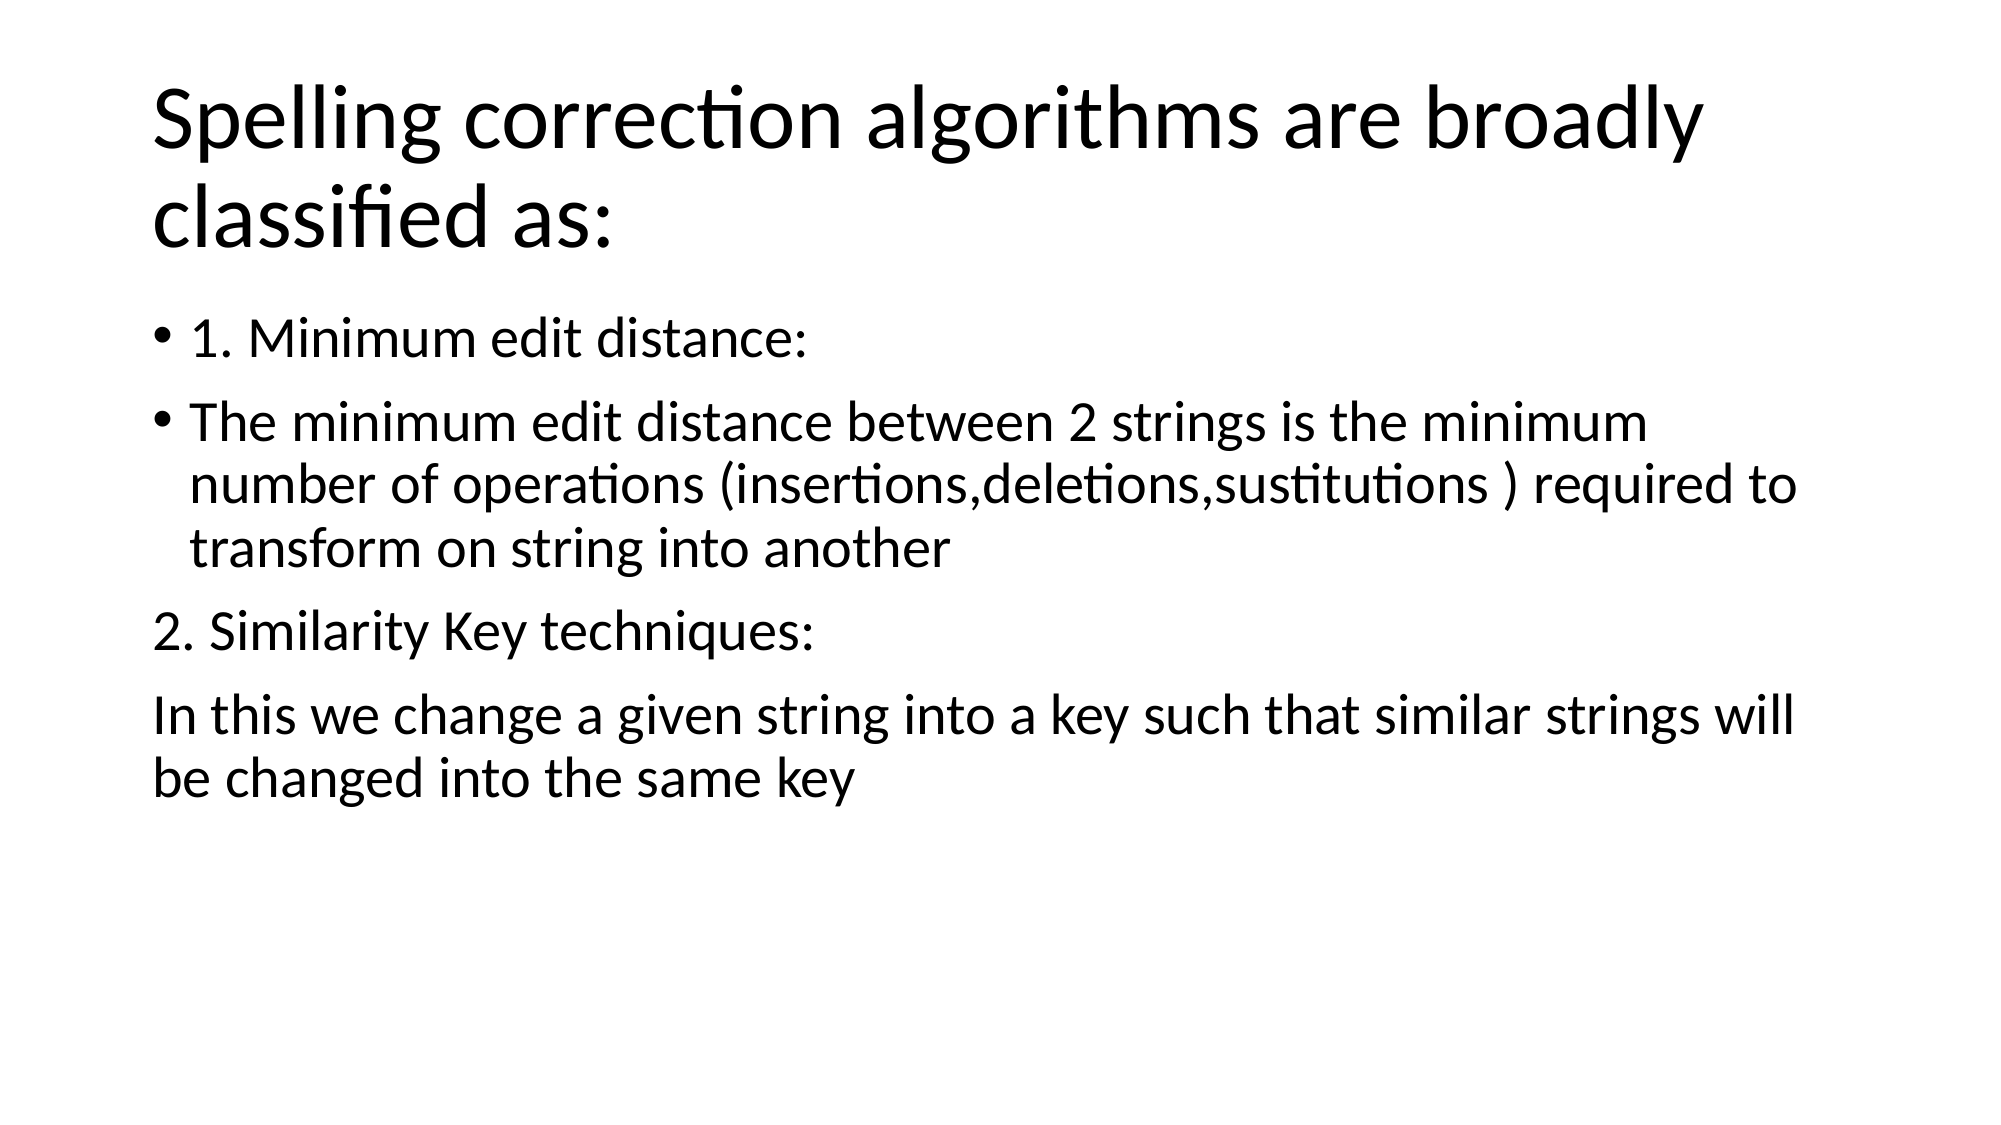

# Spelling correction algorithms are broadly classified as:
1. Minimum edit distance:
The minimum edit distance between 2 strings is the minimum number of operations (insertions,deletions,sustitutions ) required to transform on string into another
2. Similarity Key techniques:
In this we change a given string into a key such that similar strings will be changed into the same key